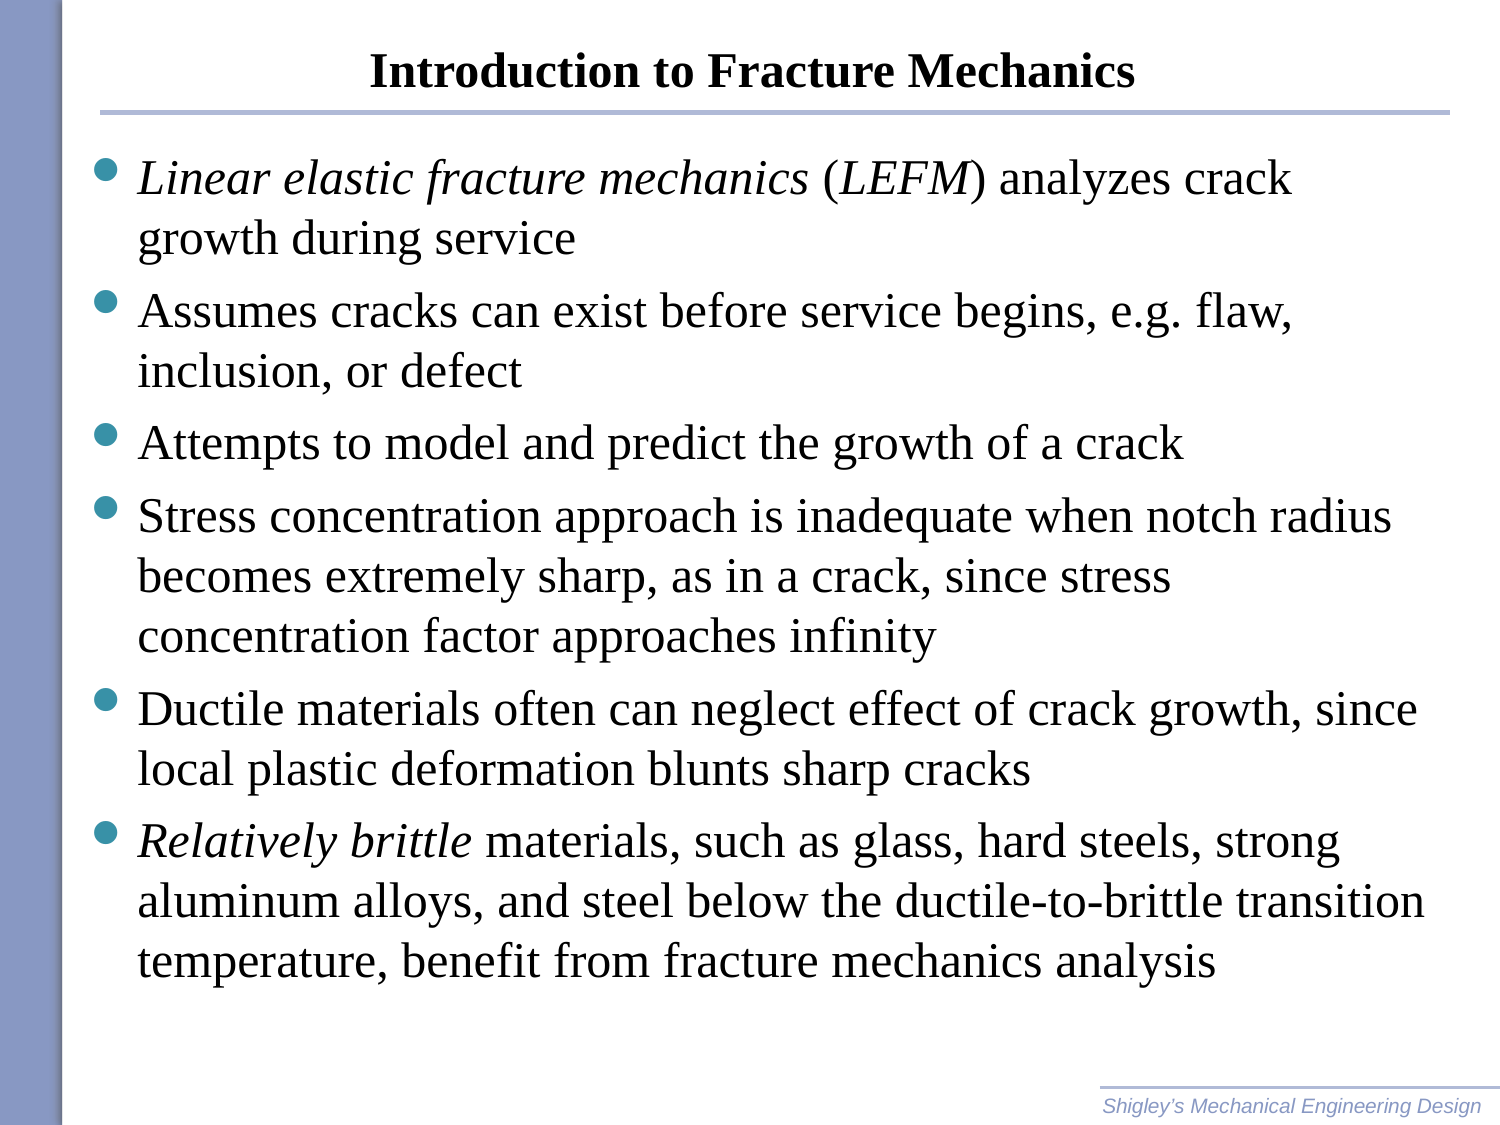

# Introduction to Fracture Mechanics
Linear elastic fracture mechanics (LEFM) analyzes crack growth during service
Assumes cracks can exist before service begins, e.g. flaw, inclusion, or defect
Attempts to model and predict the growth of a crack
Stress concentration approach is inadequate when notch radius becomes extremely sharp, as in a crack, since stress concentration factor approaches infinity
Ductile materials often can neglect effect of crack growth, since local plastic deformation blunts sharp cracks
Relatively brittle materials, such as glass, hard steels, strong aluminum alloys, and steel below the ductile-to-brittle transition temperature, benefit from fracture mechanics analysis

Shigley’s Mechanical Engineering Design